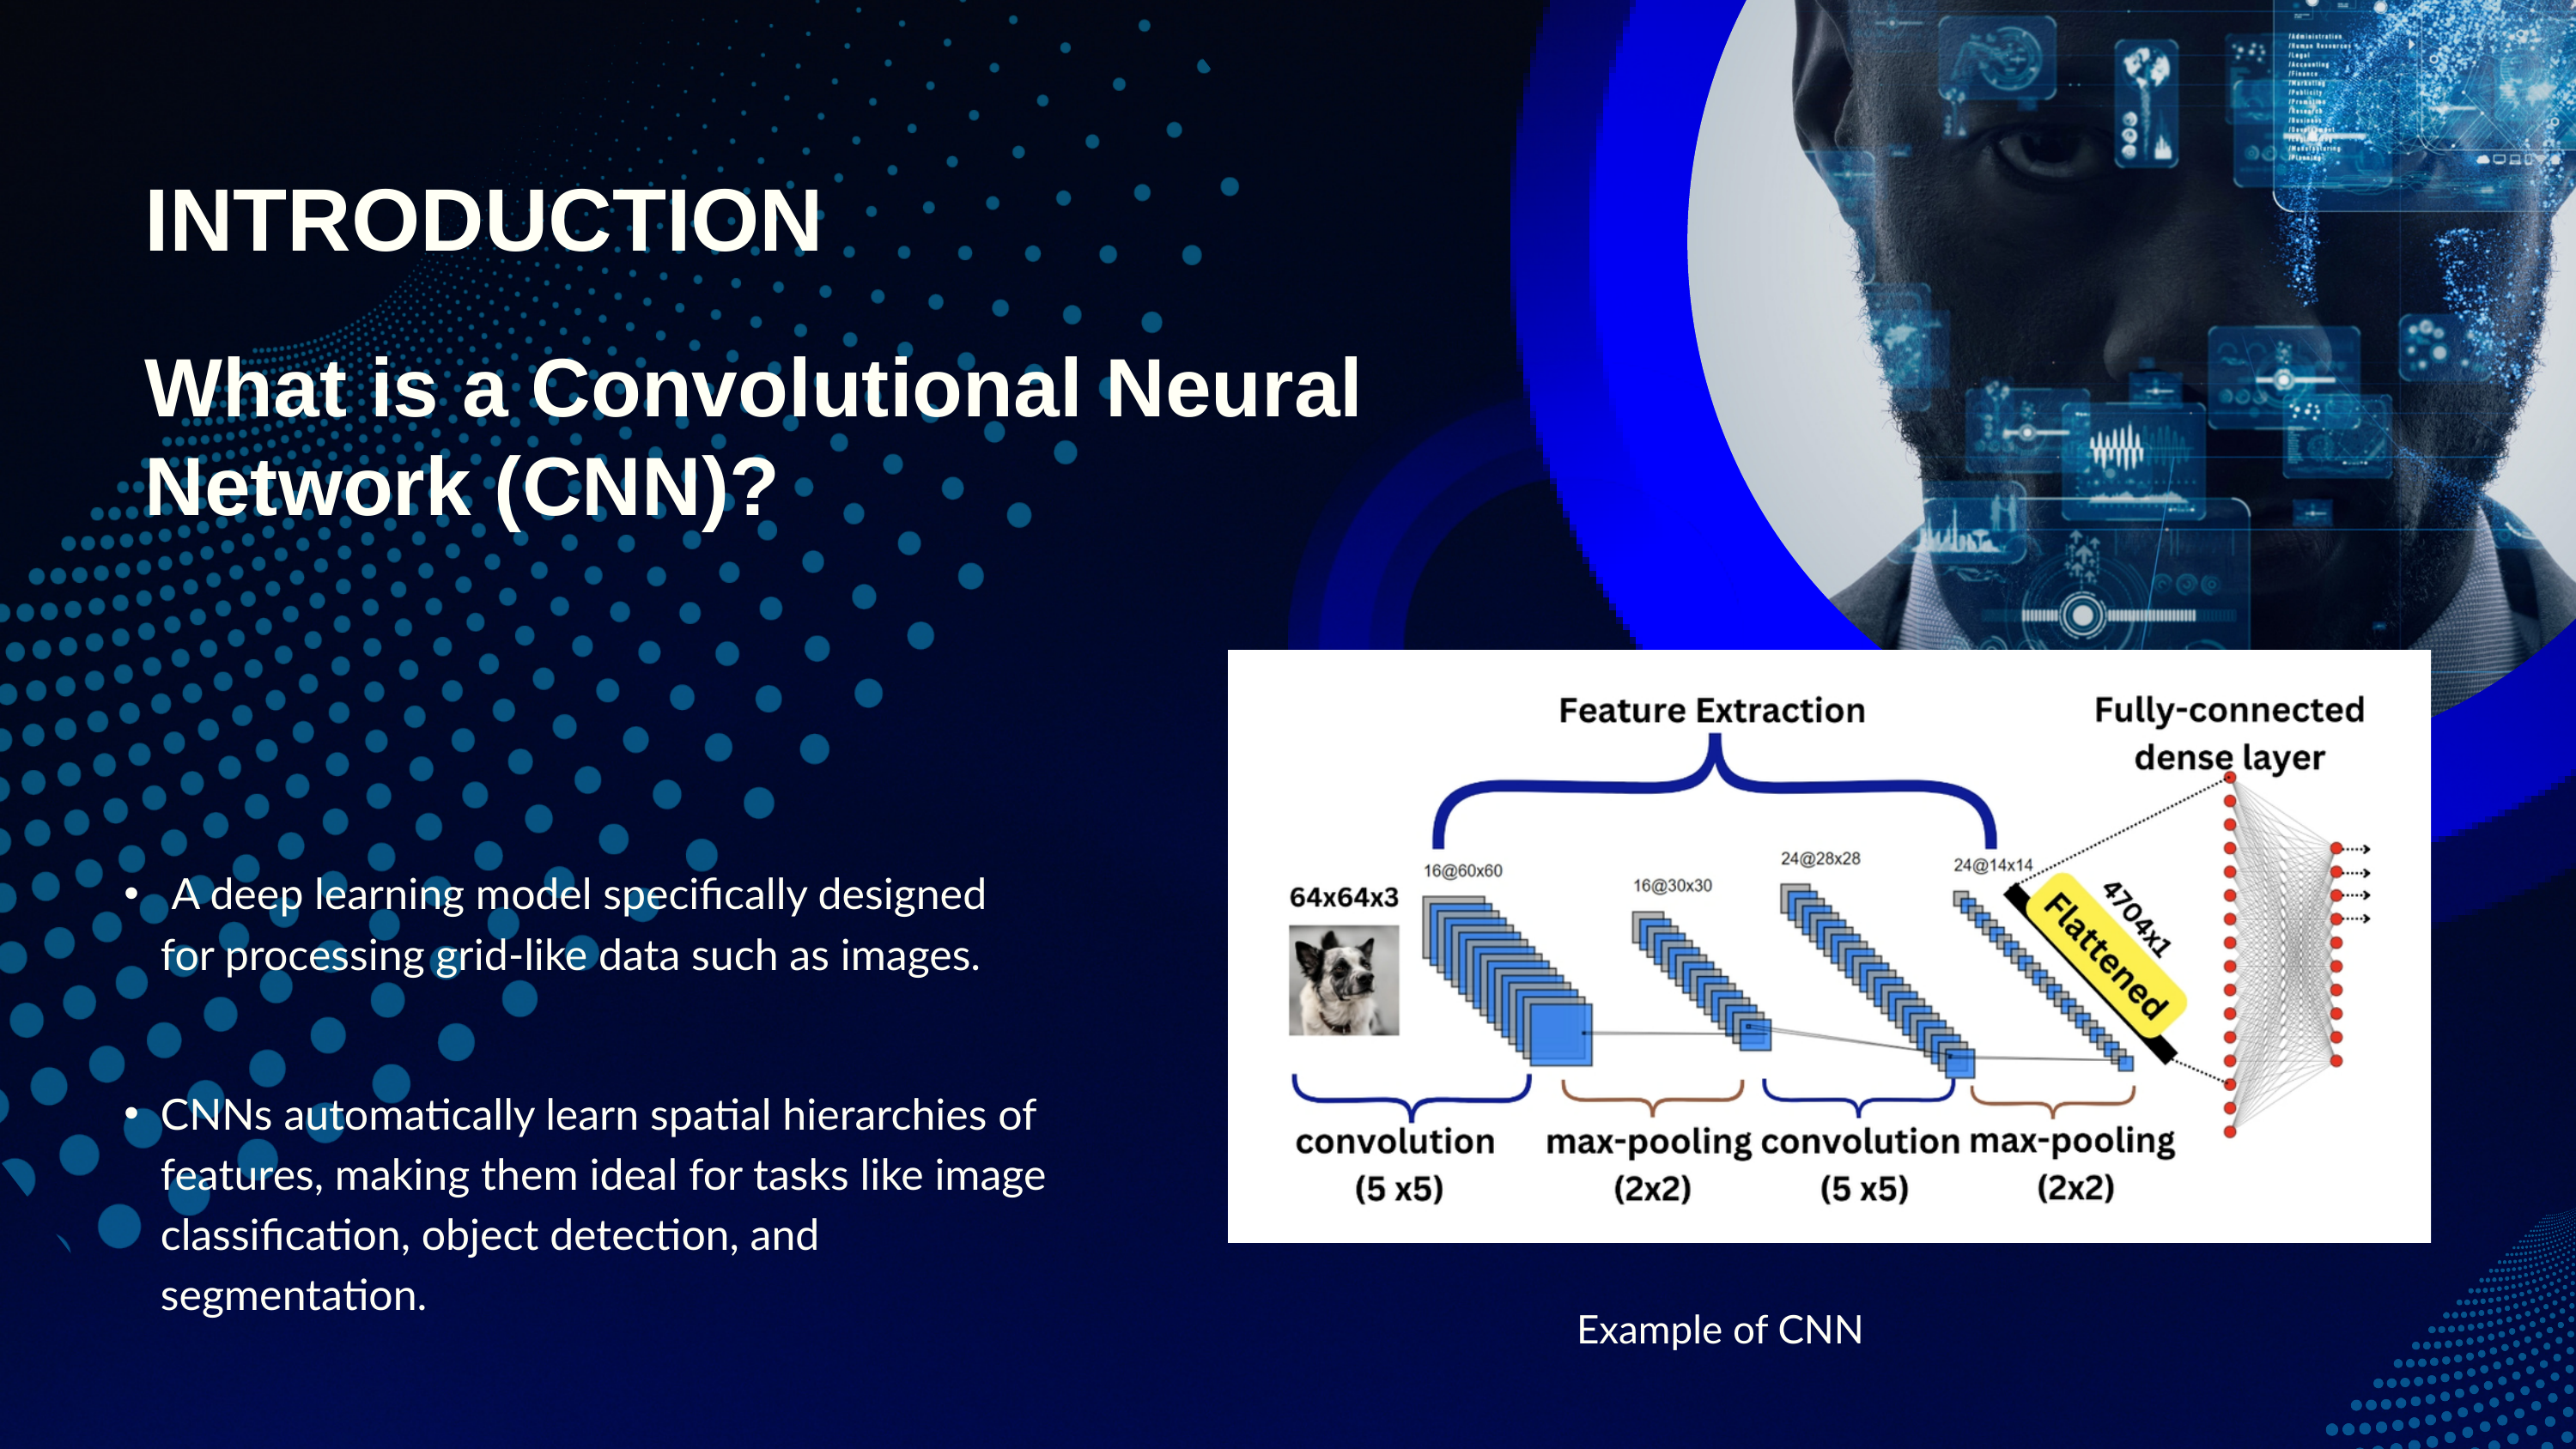

INTRODUCTION
What is a Convolutional Neural Network (CNN)?

 A deep learning model specifically designed for processing grid-like data such as images.

CNNs automatically learn spatial hierarchies of features, making them ideal for tasks like image classification, object detection, and segmentation.
Example of CNN